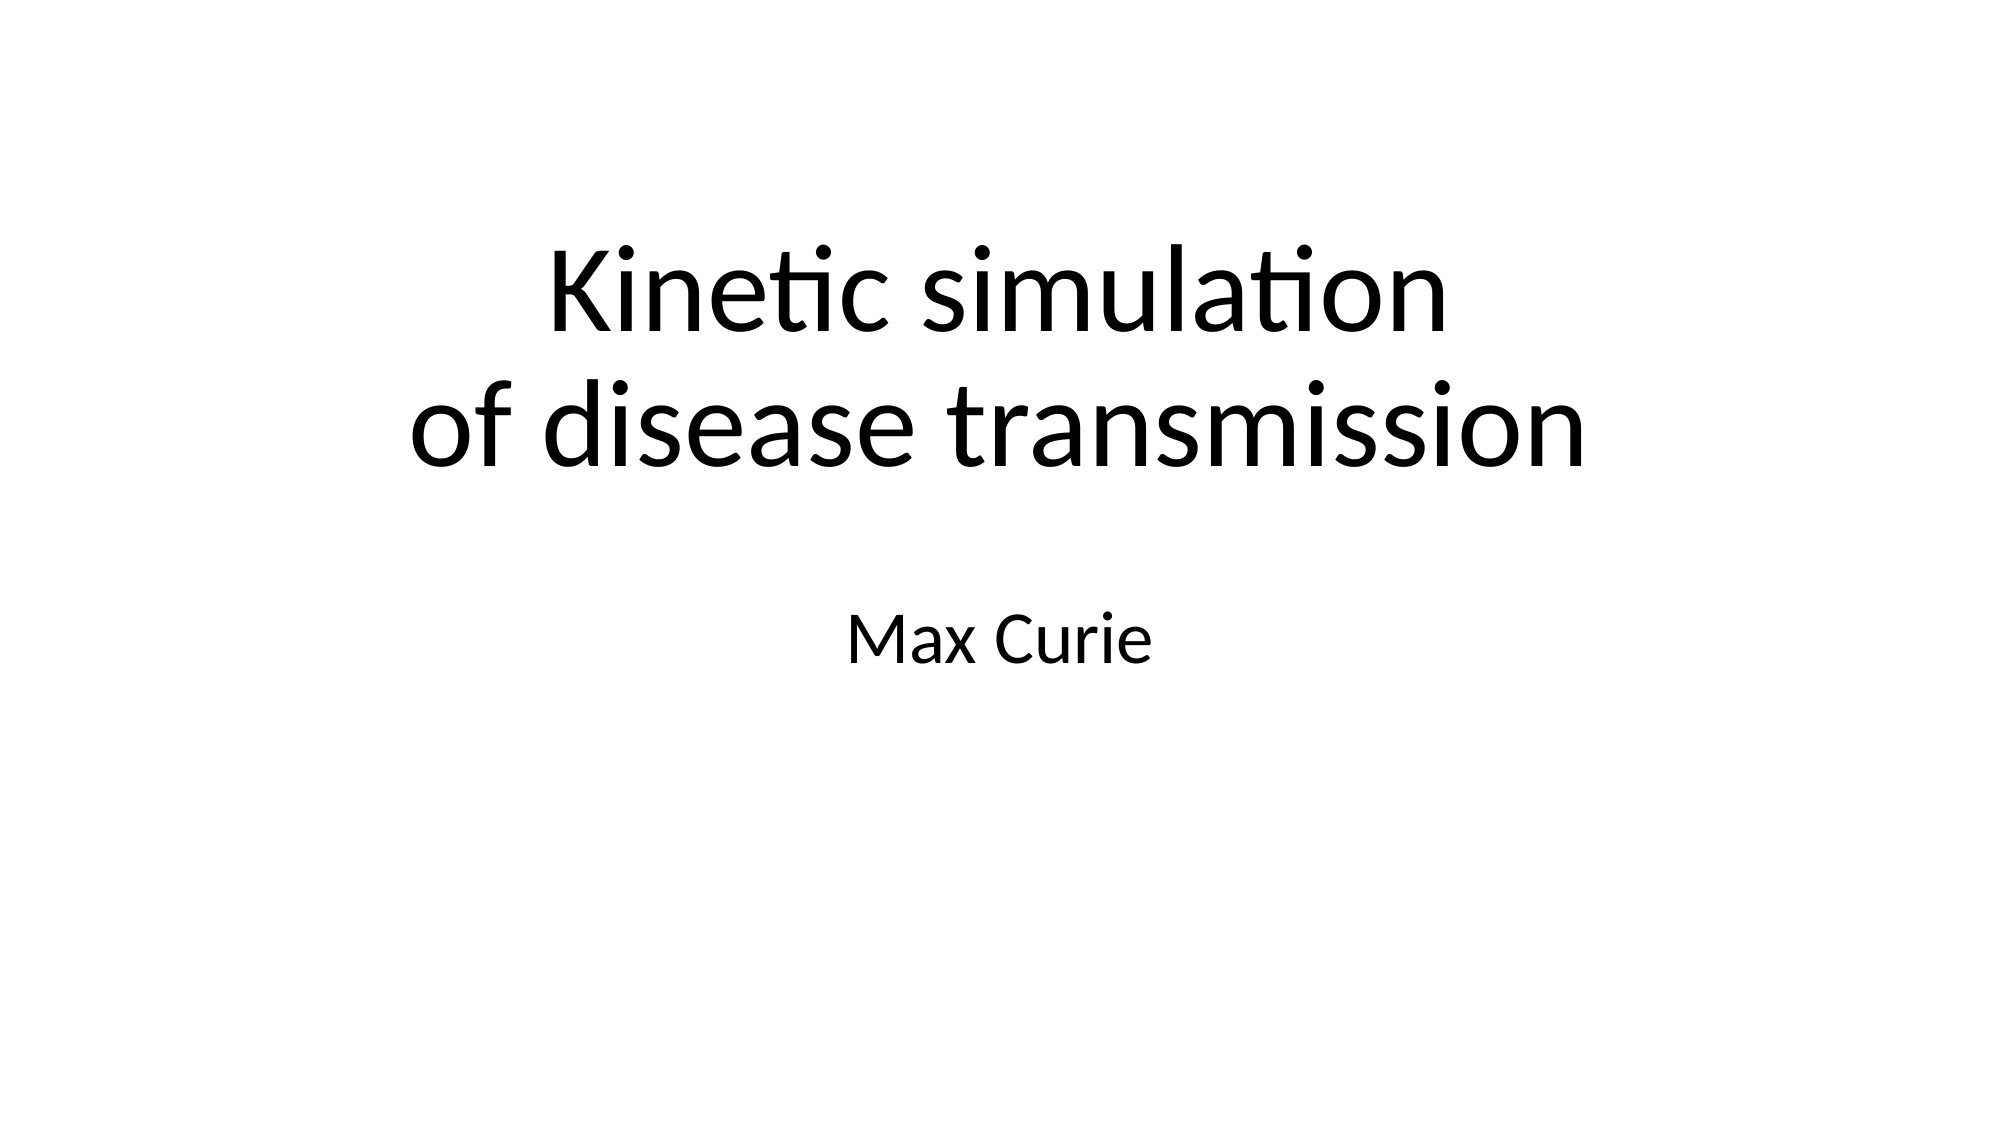

# Kinetic simulation of disease transmission
Max Curie